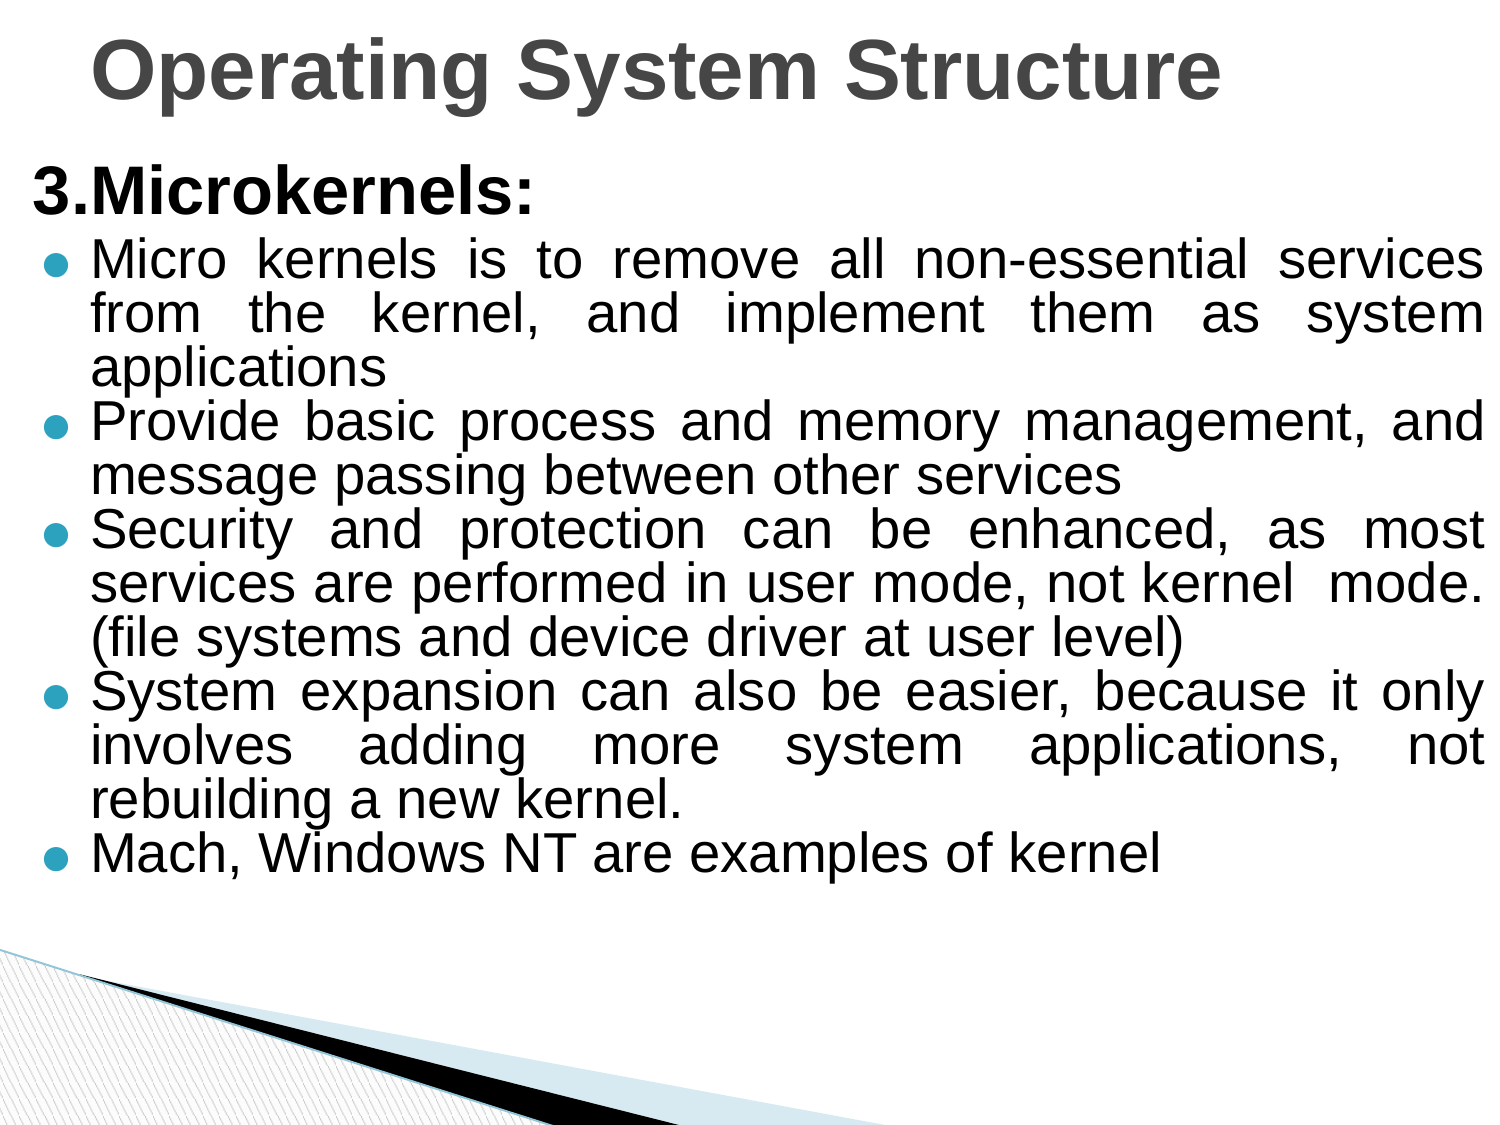

# Operating System Structure
3.Microkernels:
Micro kernels is to remove all non-essential services from the kernel, and implement them as system applications
Provide basic process and memory management, and message passing between other services
Security and protection can be enhanced, as most services are performed in user mode, not kernel  mode. (file systems and device driver at user level)
System expansion can also be easier, because it only involves adding more system applications, not rebuilding a new kernel.
Mach, Windows NT are examples of kernel